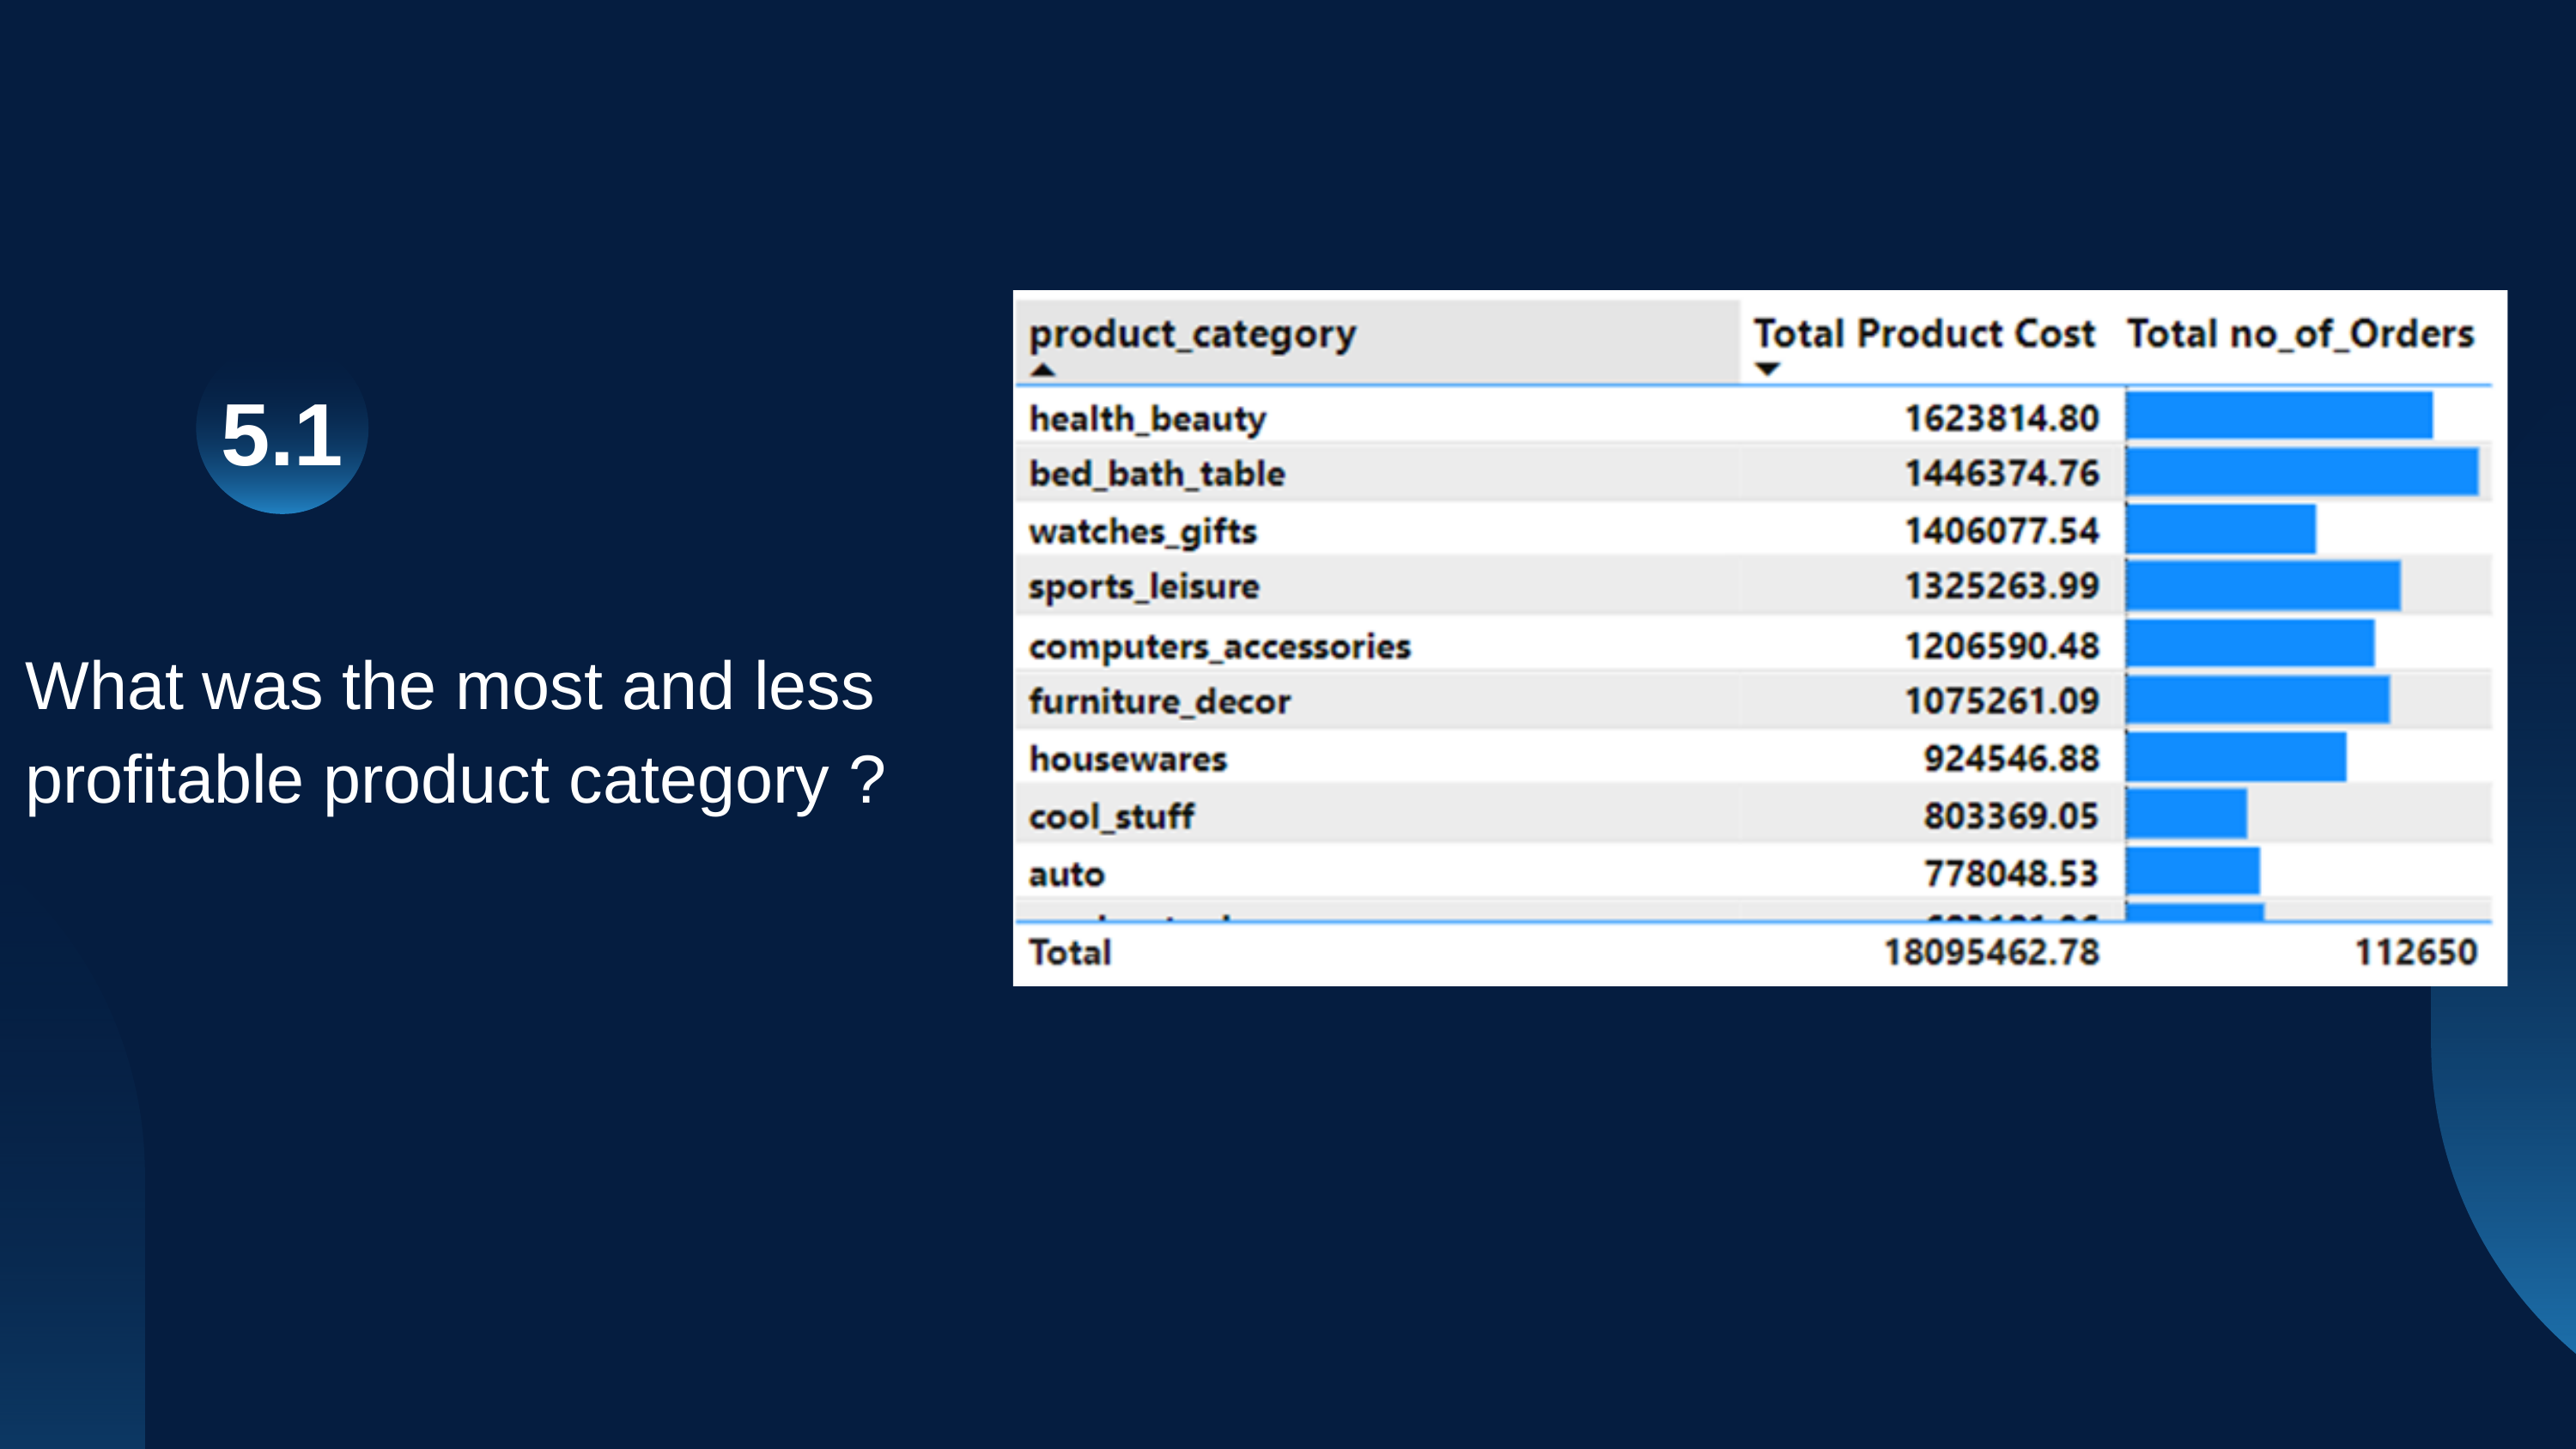

5.1
What was the most and less profitable product category ?